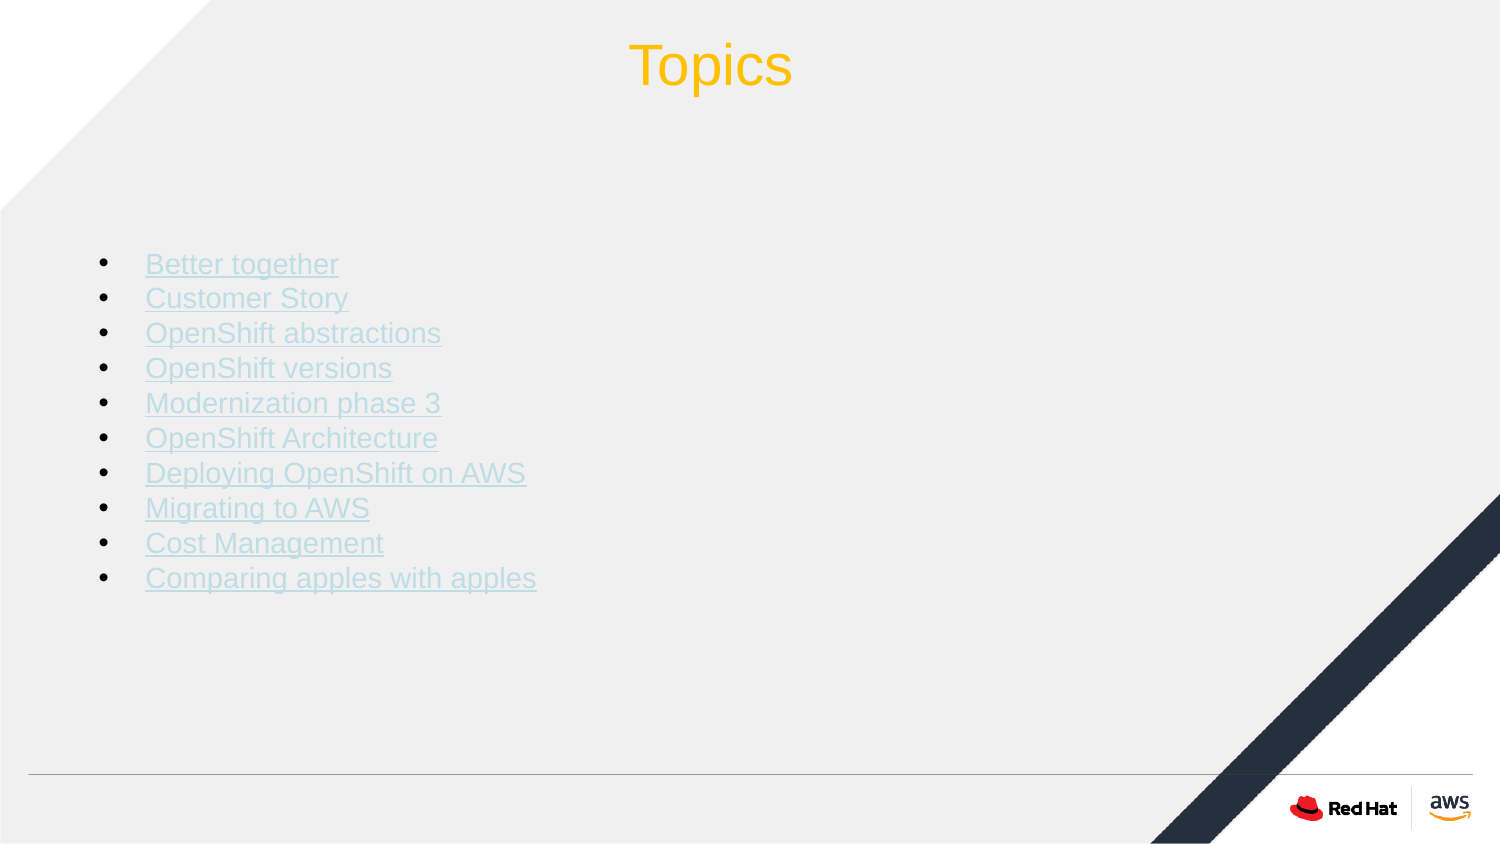

Topics
Better together
Customer Story
OpenShift abstractions
OpenShift versions
Modernization phase 3
OpenShift Architecture
Deploying OpenShift on AWS
Migrating to AWS
Cost Management
Comparing apples with apples